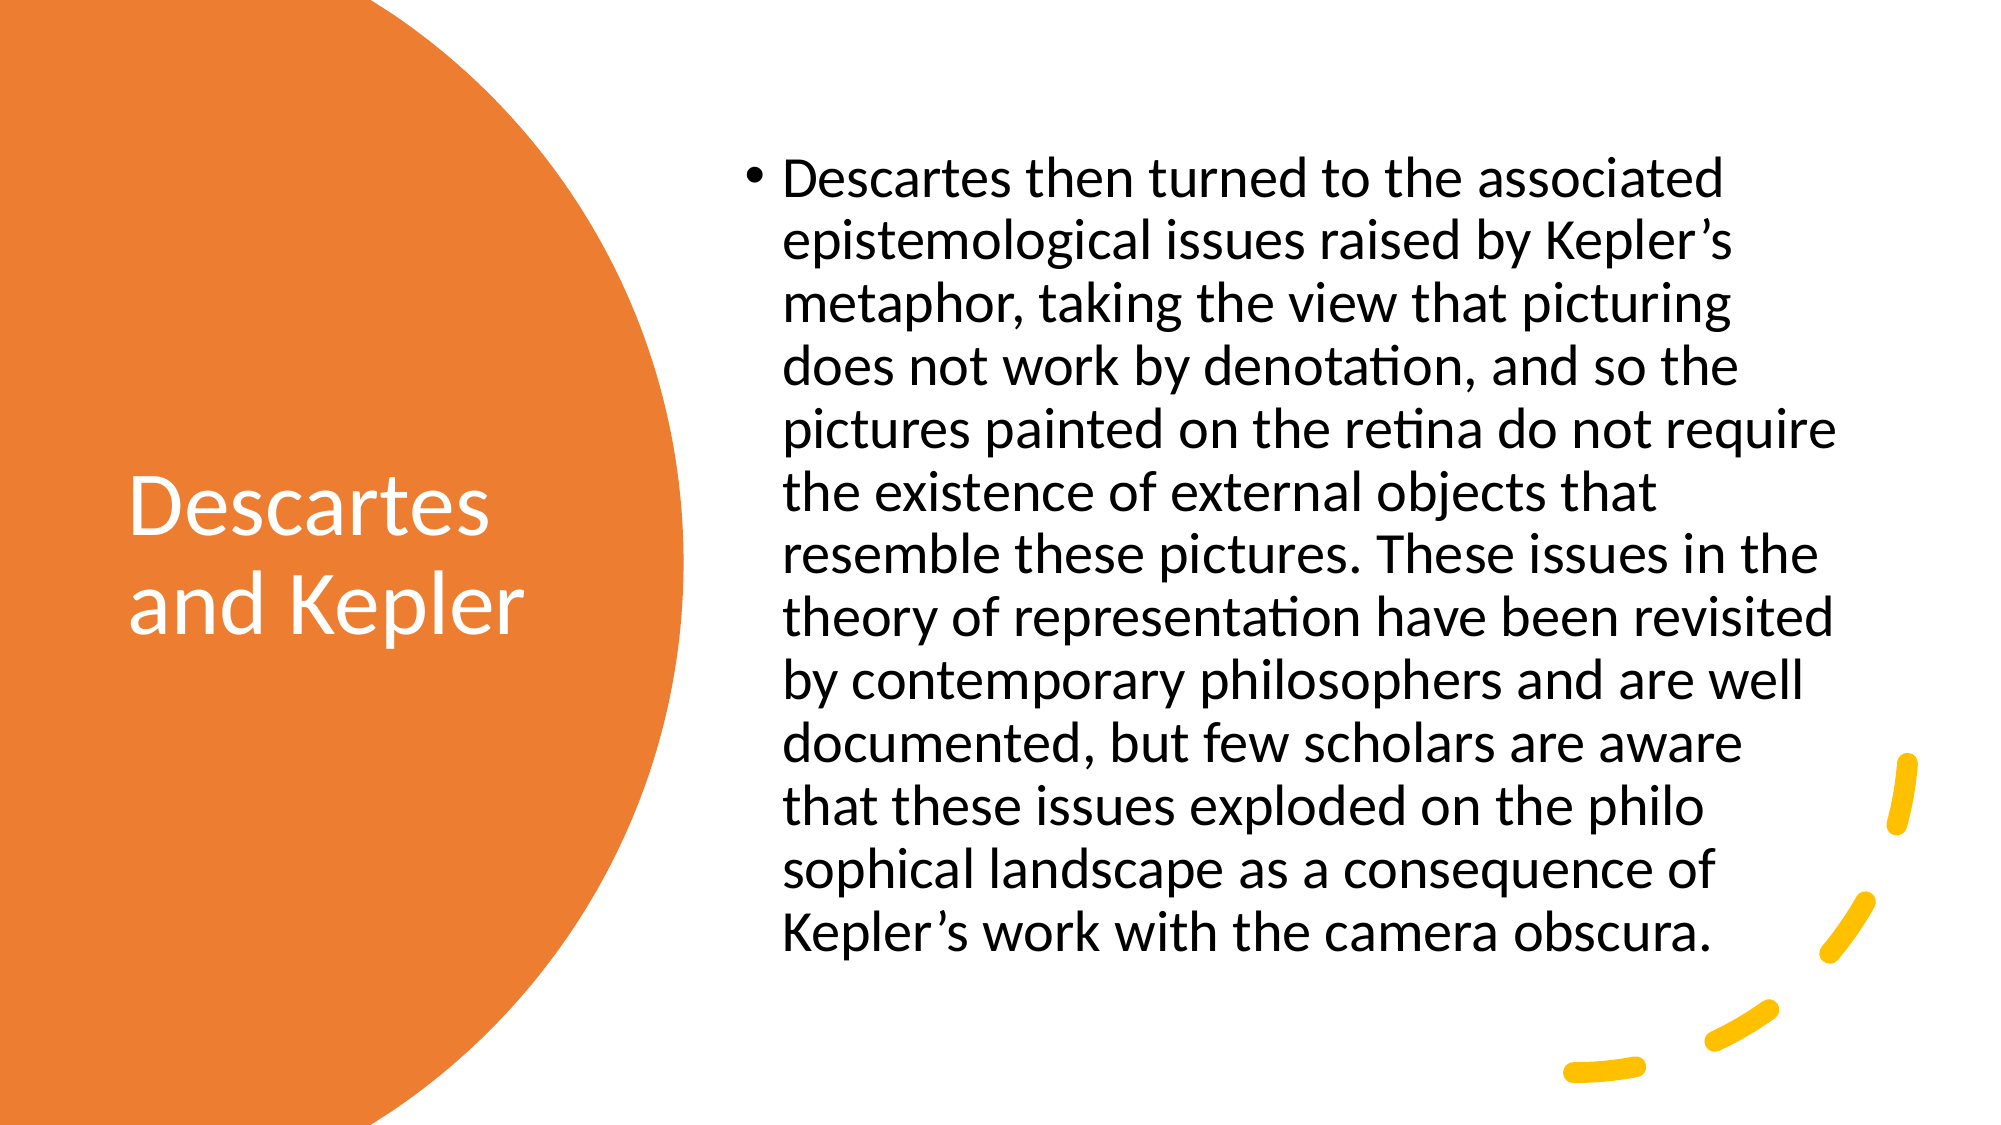

Descartes then turned to the associated epistemo­logical issues raised by Kepler’s metaphor, taking the view that picturing does not work by denotation, and so the pictures painted on the retina do not require the existence of external objects that resemble these pictures. These issues in the theory of representation have been revisited by contemporary philosophers and are well documented, but few scholars are aware that these issues exploded on the philo­sophical landscape as a consequence of Kepler’s work with the camera obscura.
# Descartes and Kepler